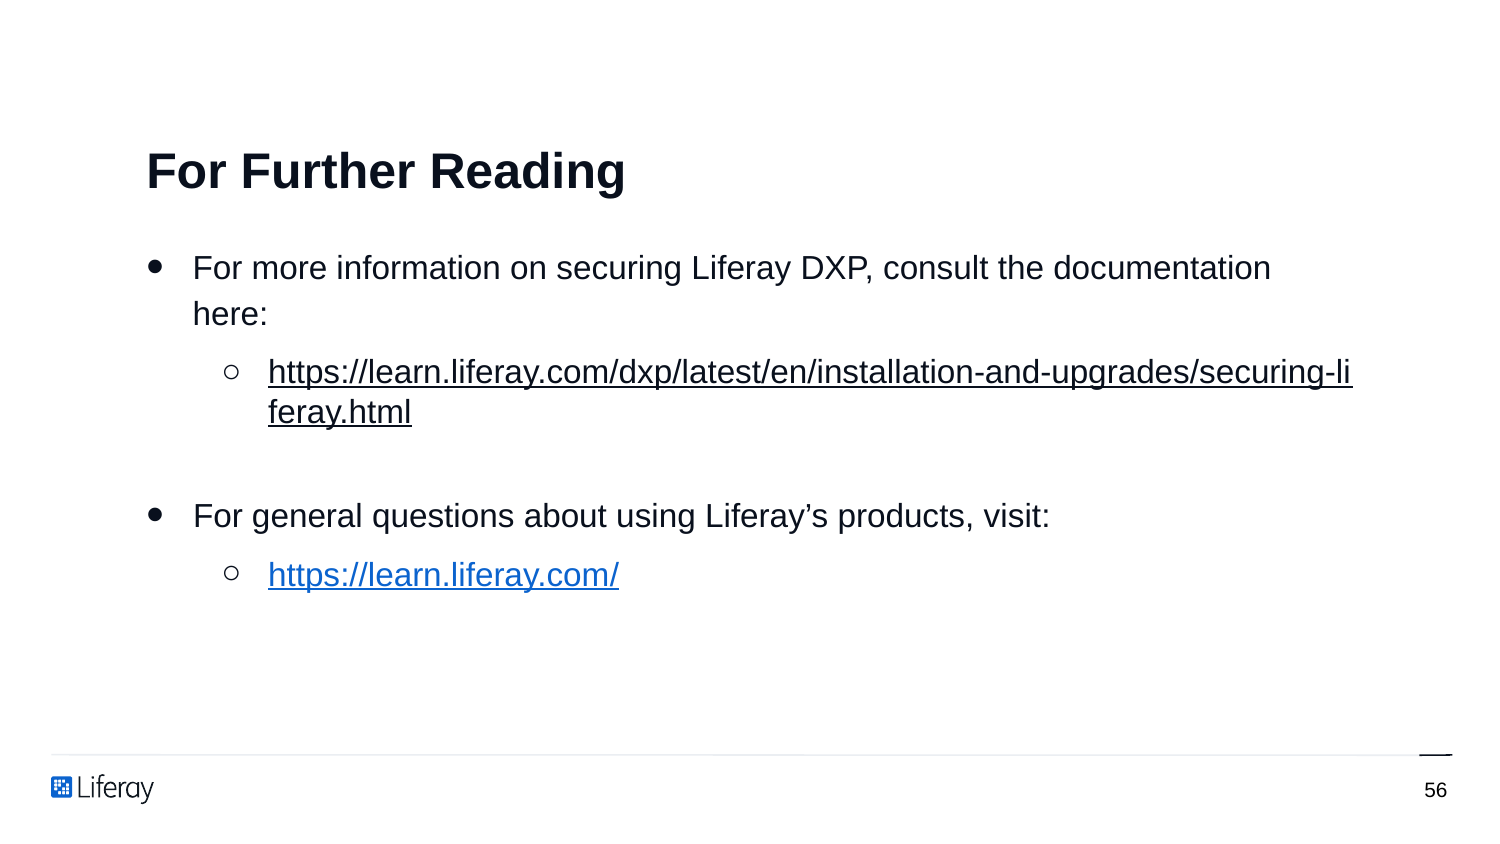

# For Further Reading
For more information on securing Liferay DXP, consult the documentation here:
https://learn.liferay.com/dxp/latest/en/installation-and-upgrades/securing-liferay.html
For general questions about using Liferay’s products, visit:
https://learn.liferay.com/